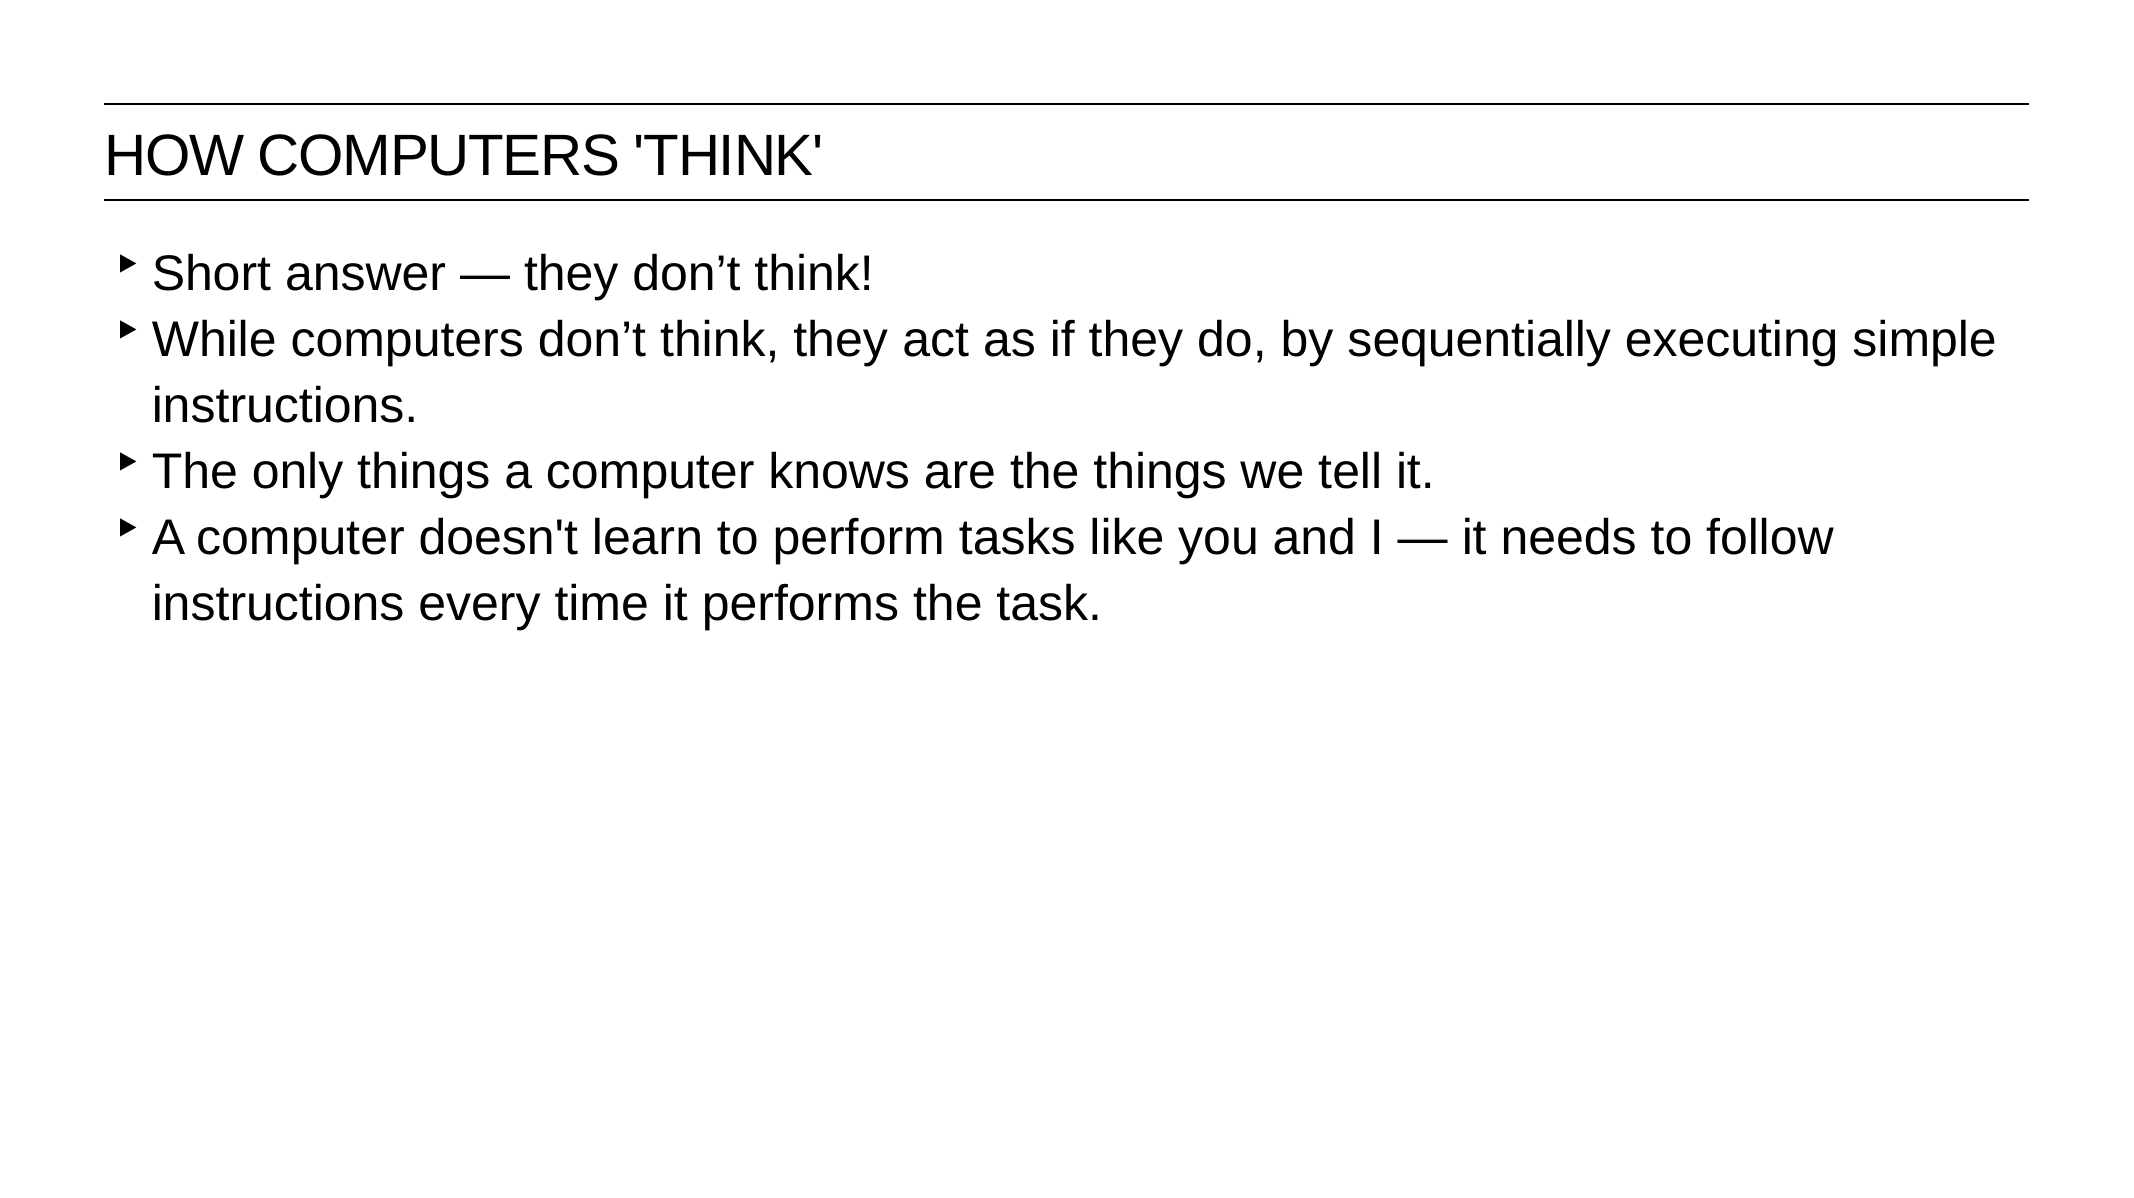

how computers 'think'

Short answer — they don’t think!
While computers don’t think, they act as if they do, by sequentially executing simple instructions.
The only things a computer knows are the things we tell it.
A computer doesn't learn to perform tasks like you and I — it needs to follow instructions every time it performs the task.